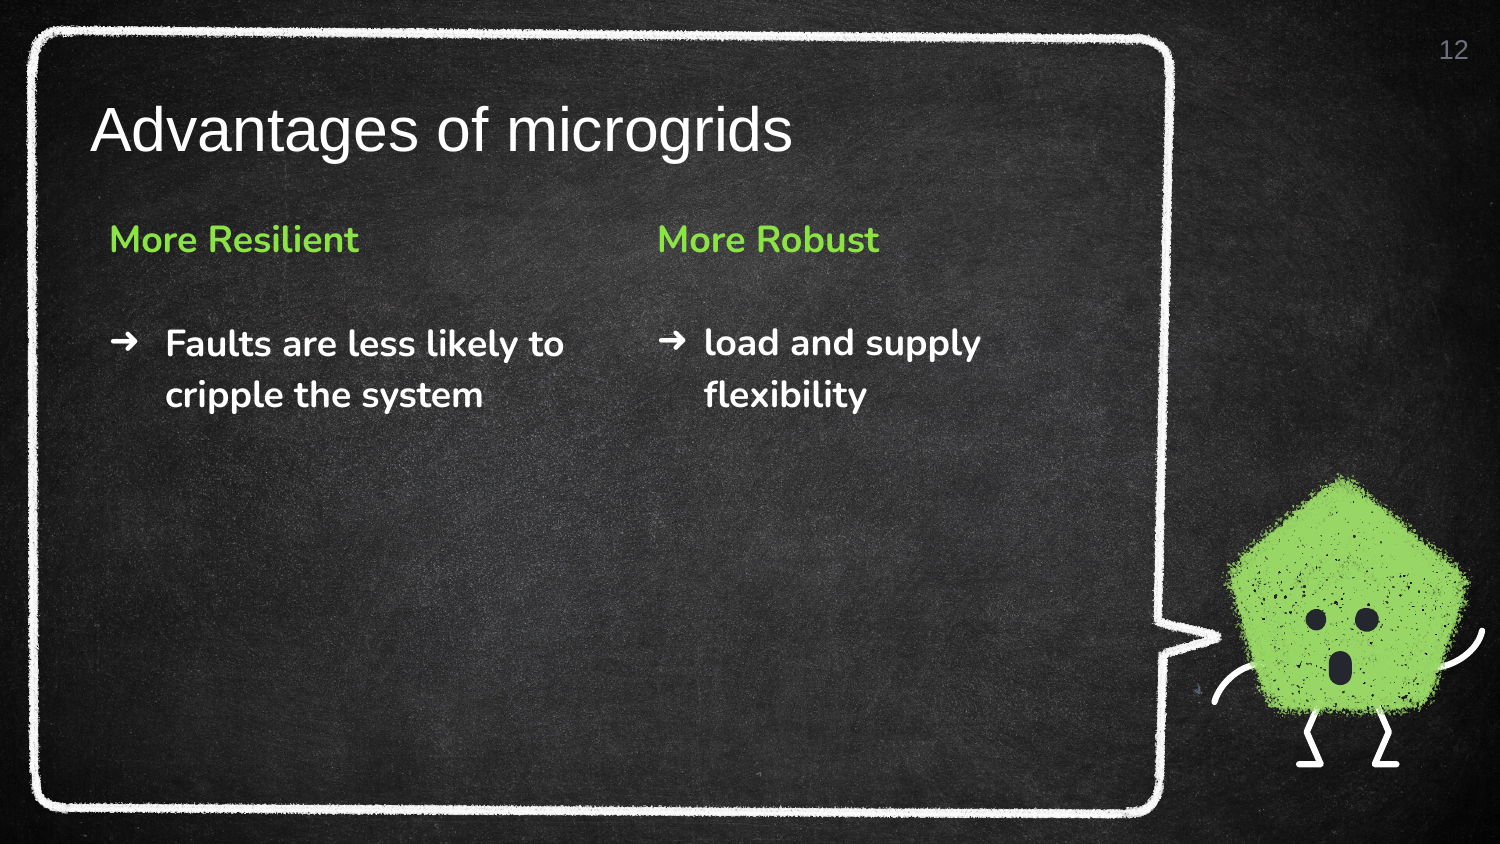

12
# Advantages of microgrids
More Robust

load and supply flexibility
More Resilient

Faults are less likely to cripple the system